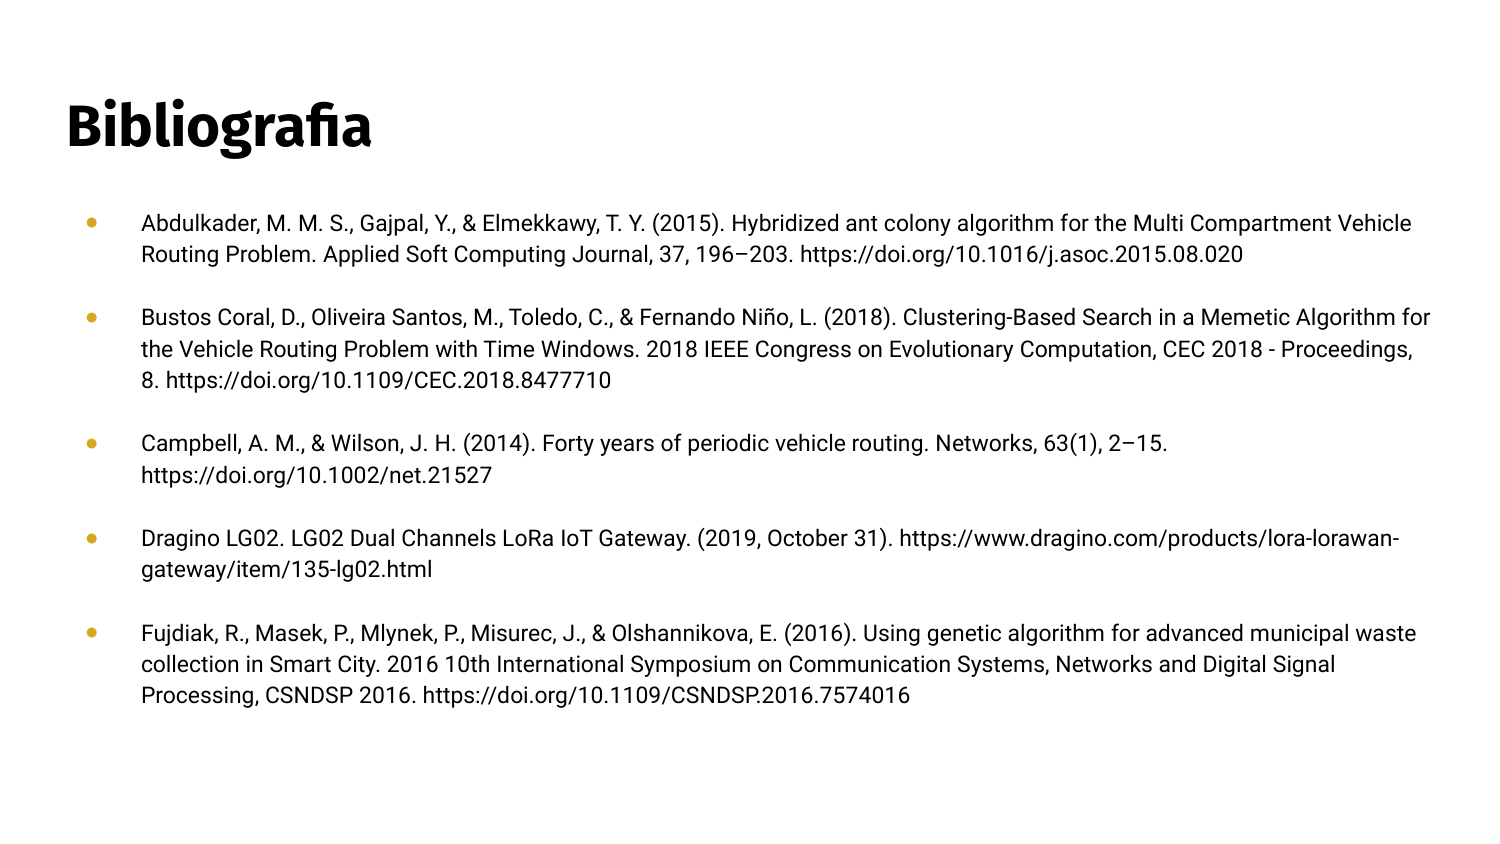

# Bibliografia
Abdulkader, M. M. S., Gajpal, Y., & Elmekkawy, T. Y. (2015). Hybridized ant colony algorithm for the Multi Compartment Vehicle Routing Problem. Applied Soft Computing Journal, 37, 196–203. https://doi.org/10.1016/j.asoc.2015.08.020

Bustos Coral, D., Oliveira Santos, M., Toledo, C., & Fernando Niño, L. (2018). Clustering-Based Search in a Memetic Algorithm for the Vehicle Routing Problem with Time Windows. 2018 IEEE Congress on Evolutionary Computation, CEC 2018 - Proceedings, 8. https://doi.org/10.1109/CEC.2018.8477710

Campbell, A. M., & Wilson, J. H. (2014). Forty years of periodic vehicle routing. Networks, 63(1), 2–15. https://doi.org/10.1002/net.21527

Dragino LG02. LG02 Dual Channels LoRa IoT Gateway. (2019, October 31). https://www.dragino.com/products/lora-lorawan-gateway/item/135-lg02.html

Fujdiak, R., Masek, P., Mlynek, P., Misurec, J., & Olshannikova, E. (2016). Using genetic algorithm for advanced municipal waste collection in Smart City. 2016 10th International Symposium on Communication Systems, Networks and Digital Signal Processing, CSNDSP 2016. https://doi.org/10.1109/CSNDSP.2016.7574016